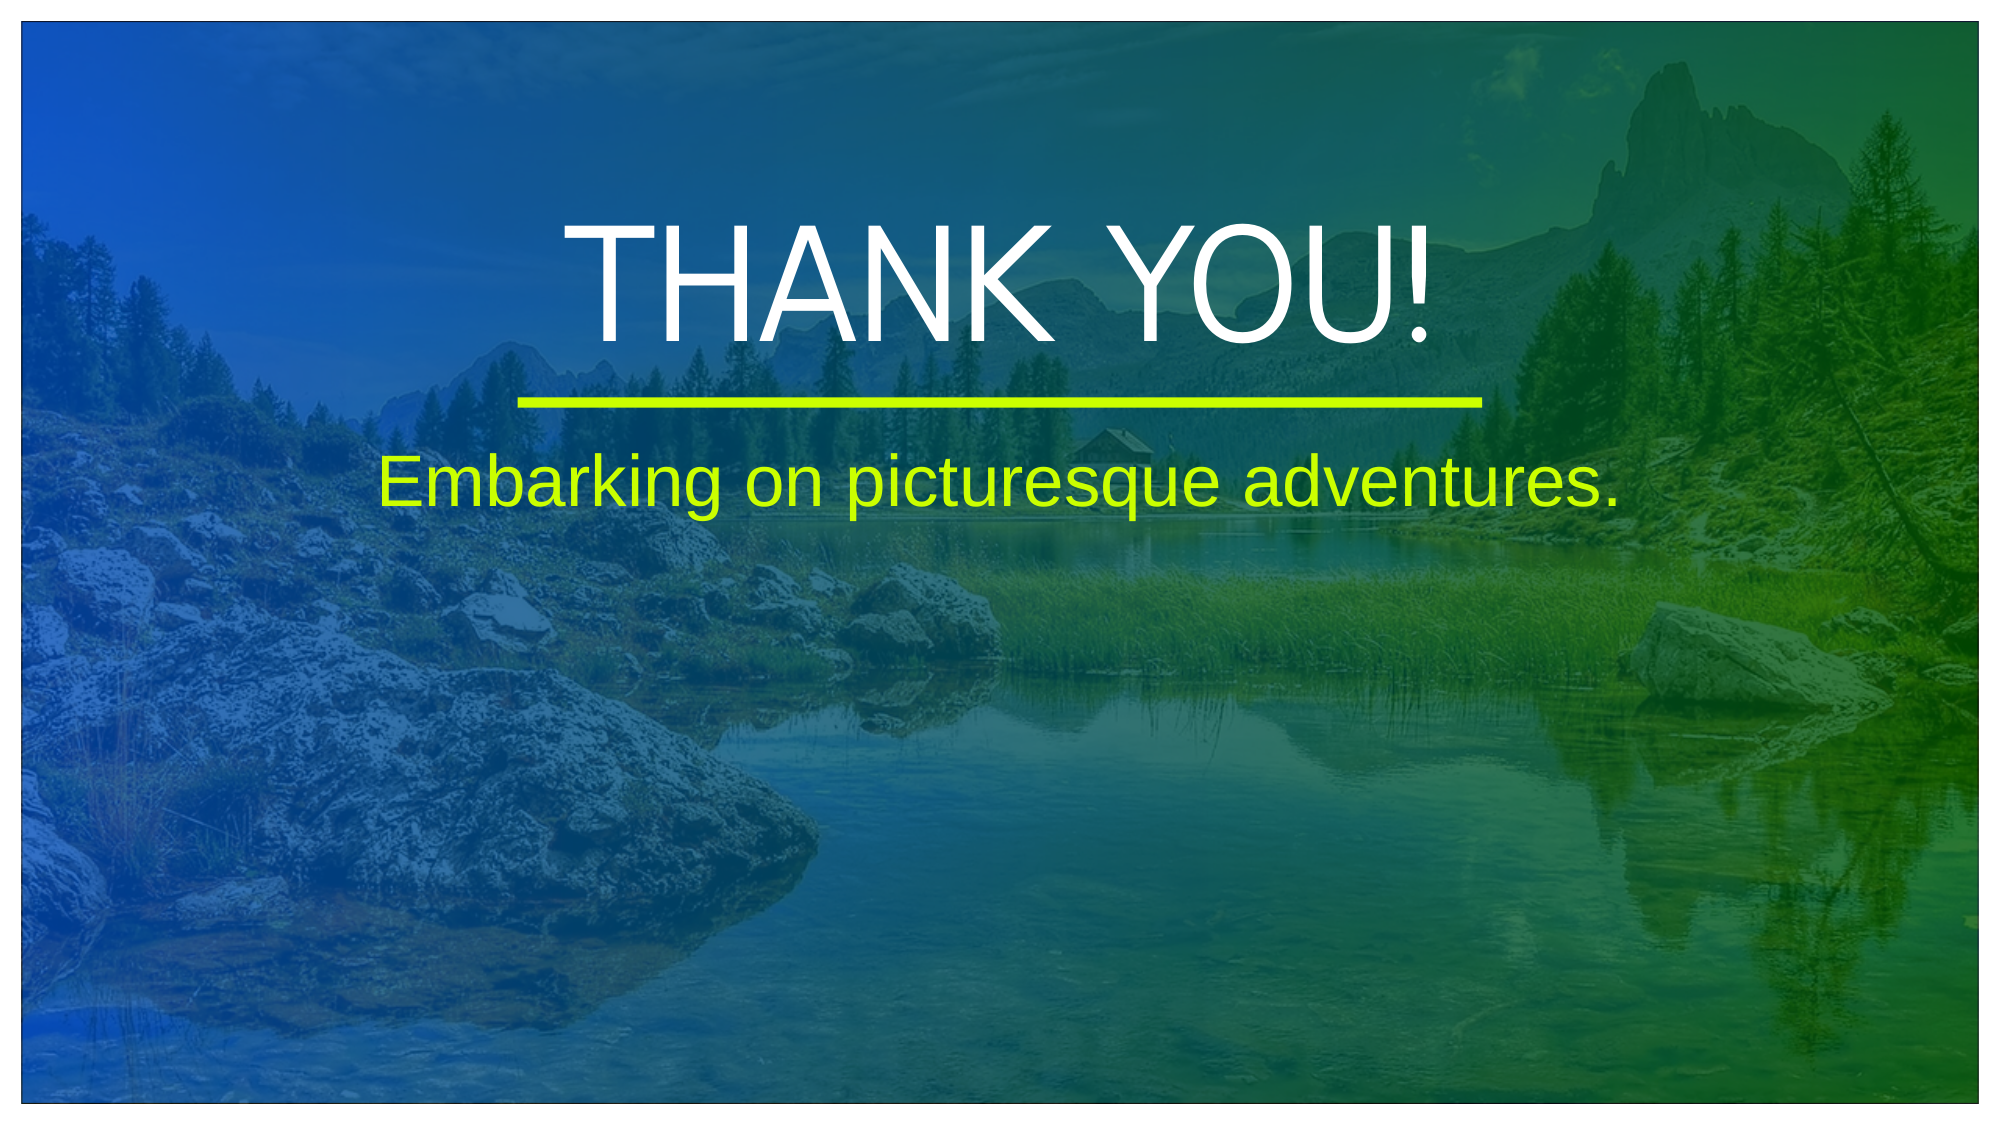

# THANK YOU!
Embarking on picturesque adventures.